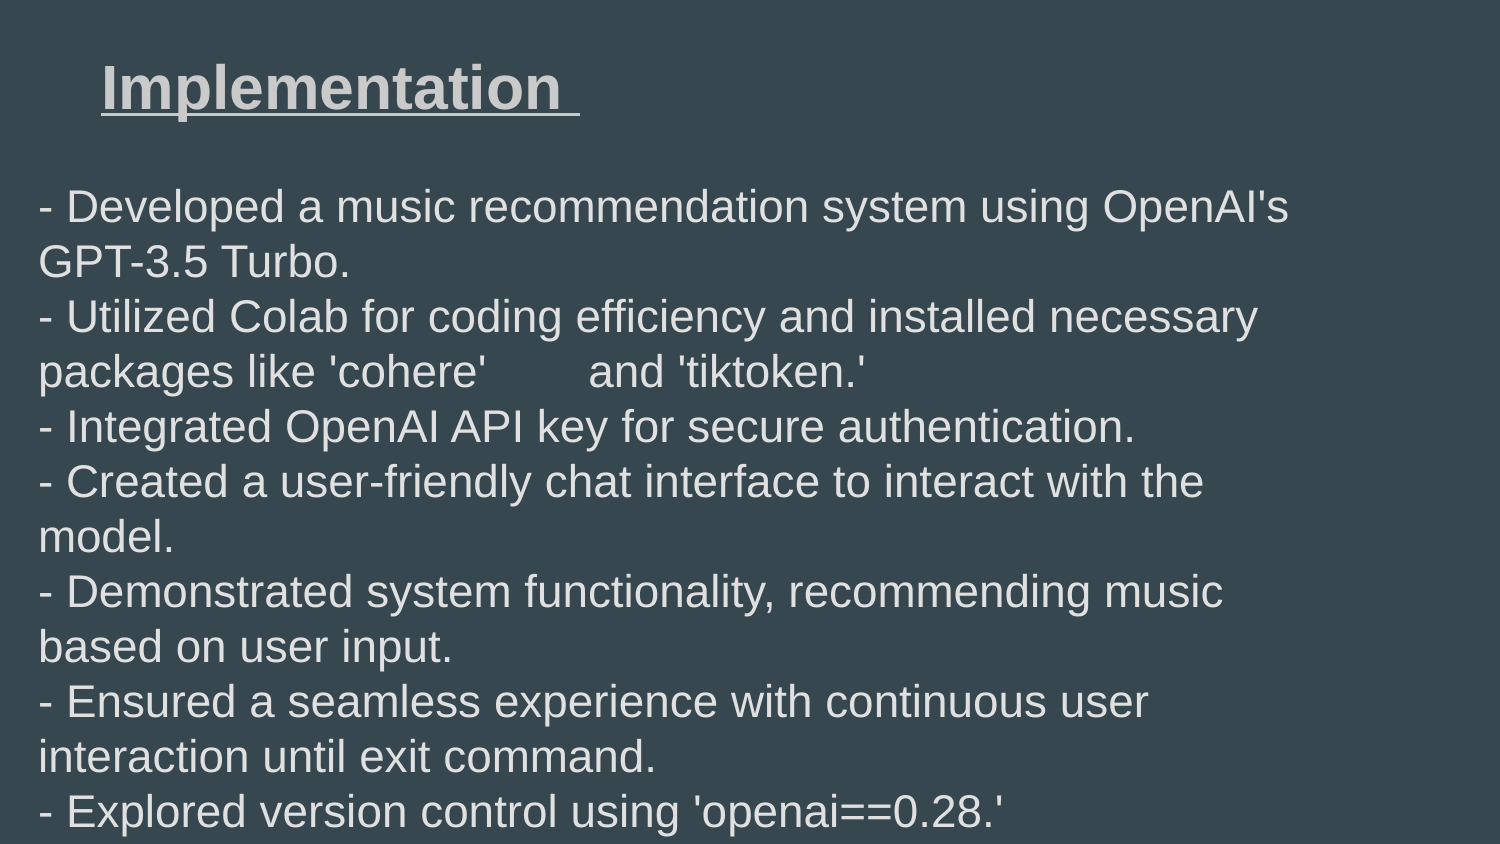

Implementation
- Developed a music recommendation system using OpenAI's GPT-3.5 Turbo.
- Utilized Colab for coding efficiency and installed necessary packages like 'cohere'        and 'tiktoken.'
- Integrated OpenAI API key for secure authentication.
- Created a user-friendly chat interface to interact with the model.
- Demonstrated system functionality, recommending music based on user input.
- Ensured a seamless experience with continuous user interaction until exit command.
- Explored version control using 'openai==0.28.'
- Simplified and optimized code for effective presentation.